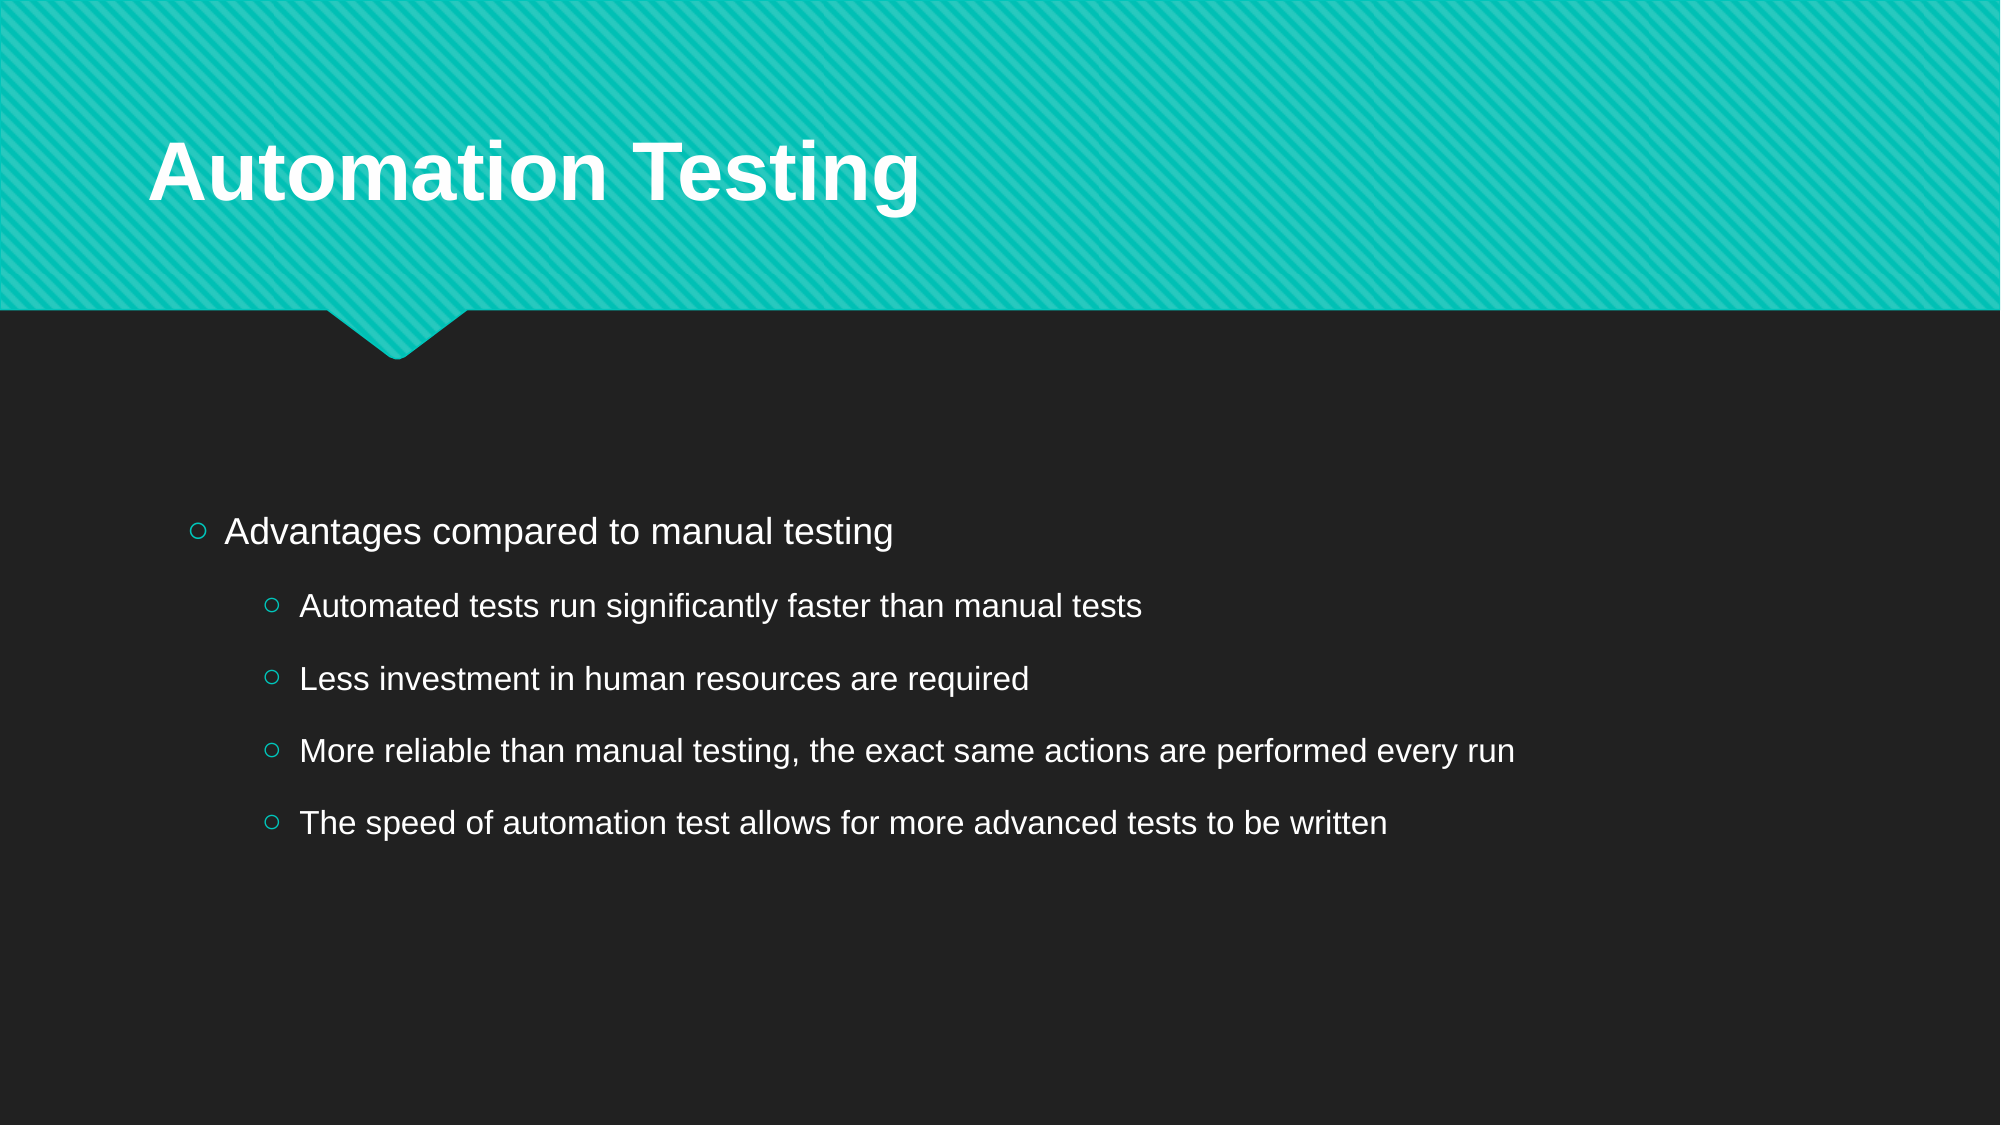

# Automation Testing
Advantages compared to manual testing
Automated tests run significantly faster than manual tests
Less investment in human resources are required
More reliable than manual testing, the exact same actions are performed every run
The speed of automation test allows for more advanced tests to be written